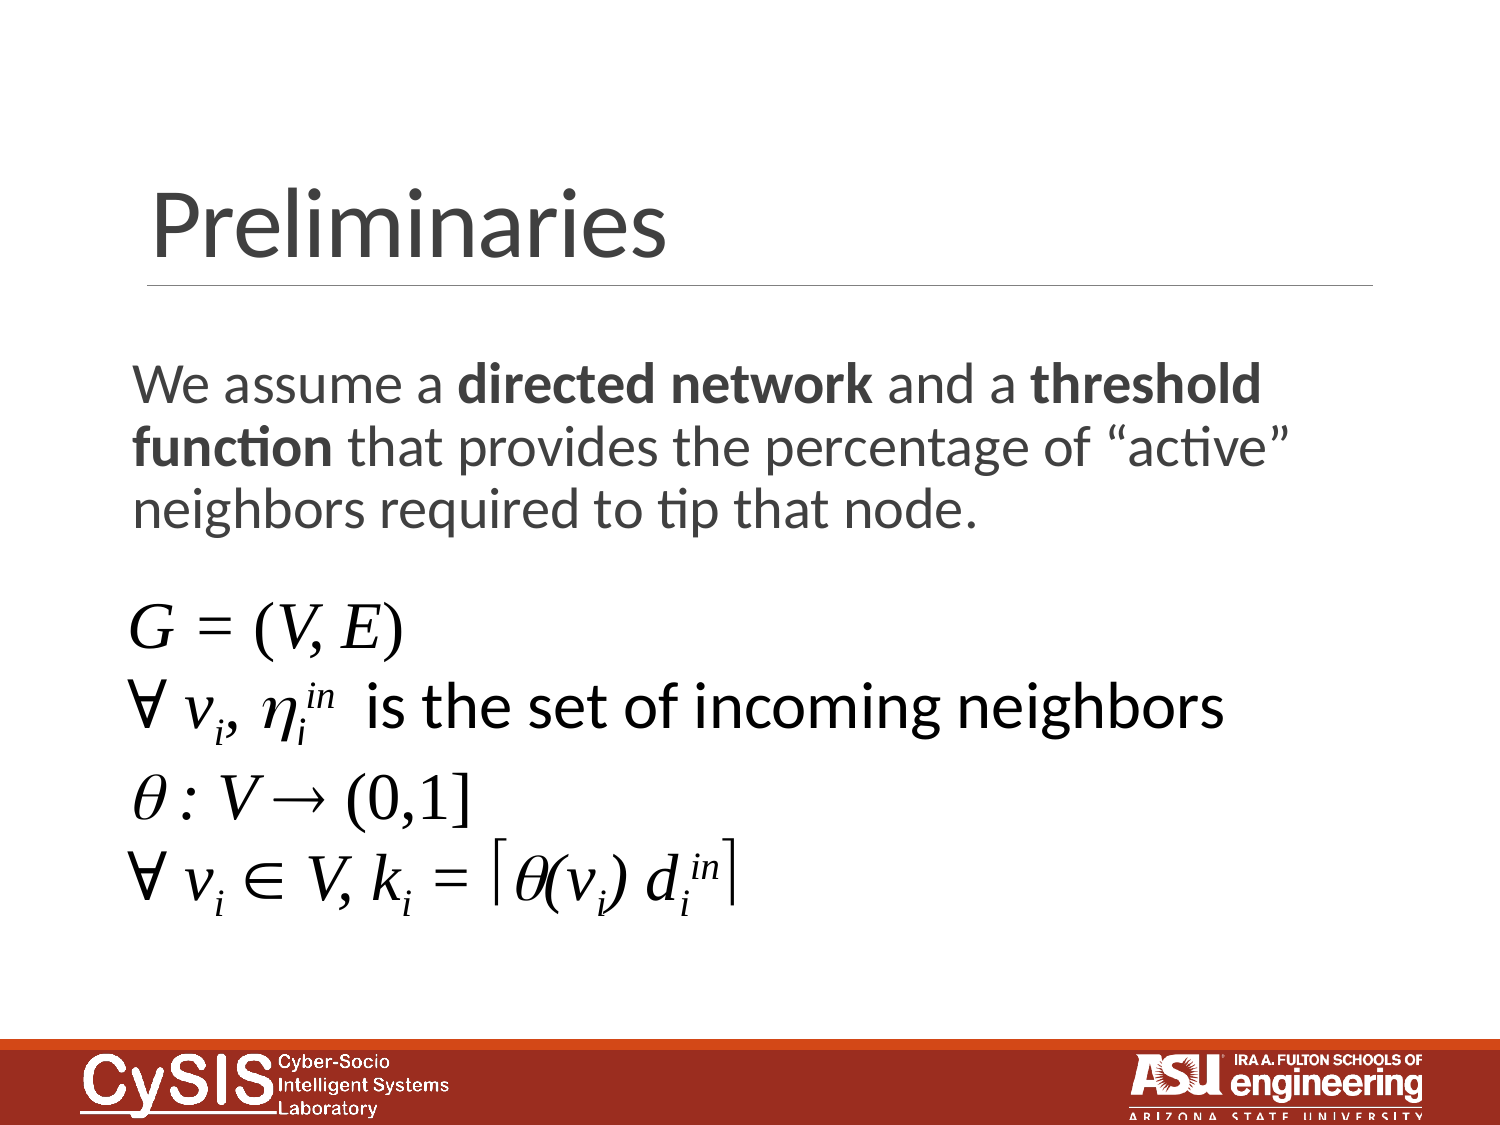

# Preliminaries
We assume a directed network and a threshold function that provides the percentage of “active” neighbors required to tip that node.
G = (V, E)
∀ vi, ηiin  is the set of incoming neighbors
θ : V → (0,1]
∀ vi ∈ V, ki = θ(vi) diin